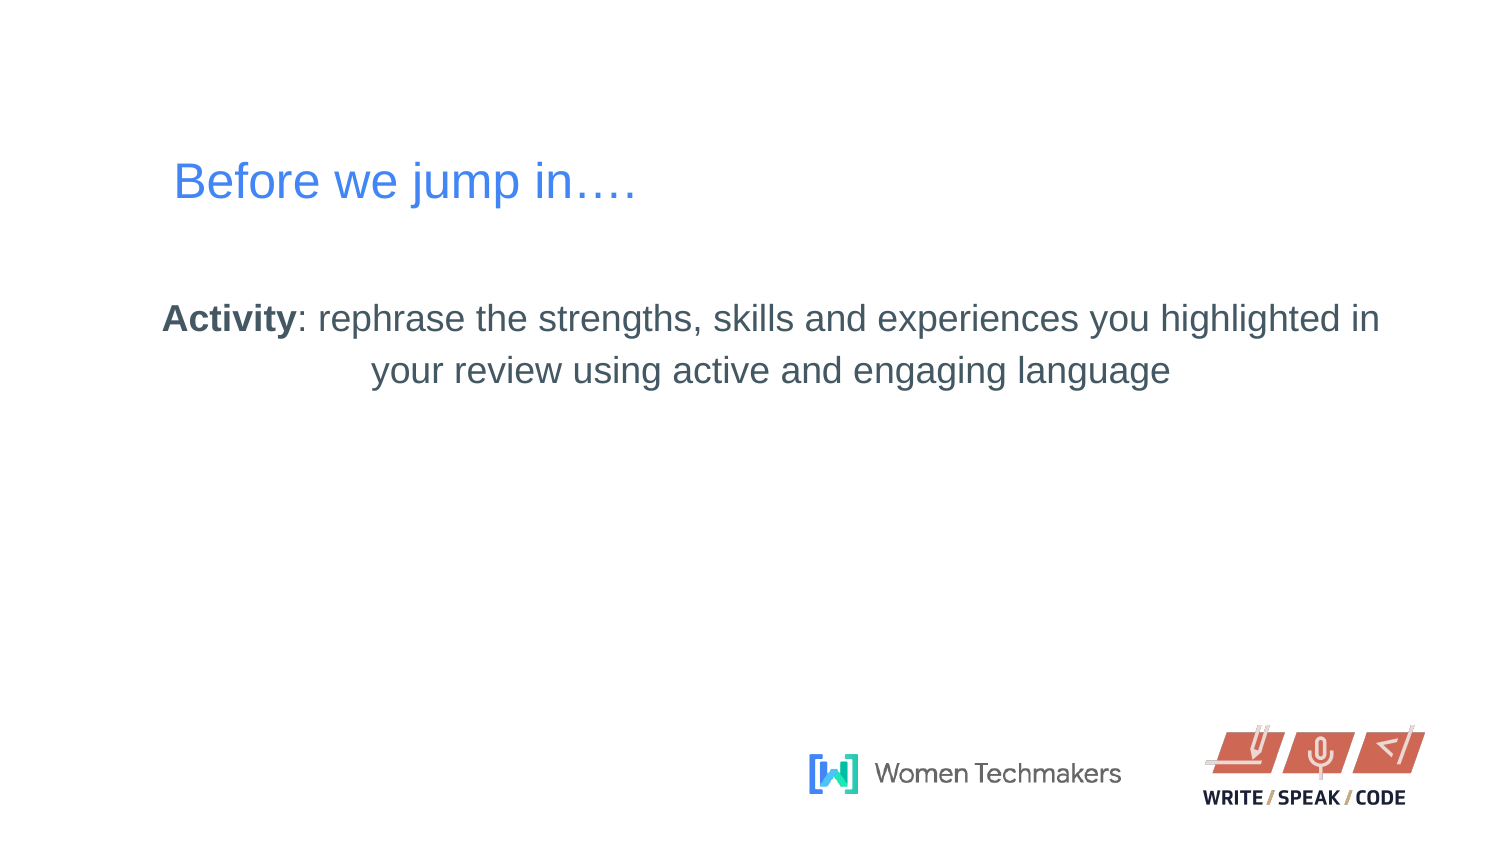

Before we jump in….
Activity: rephrase the strengths, skills and experiences you highlighted in your review using active and engaging language